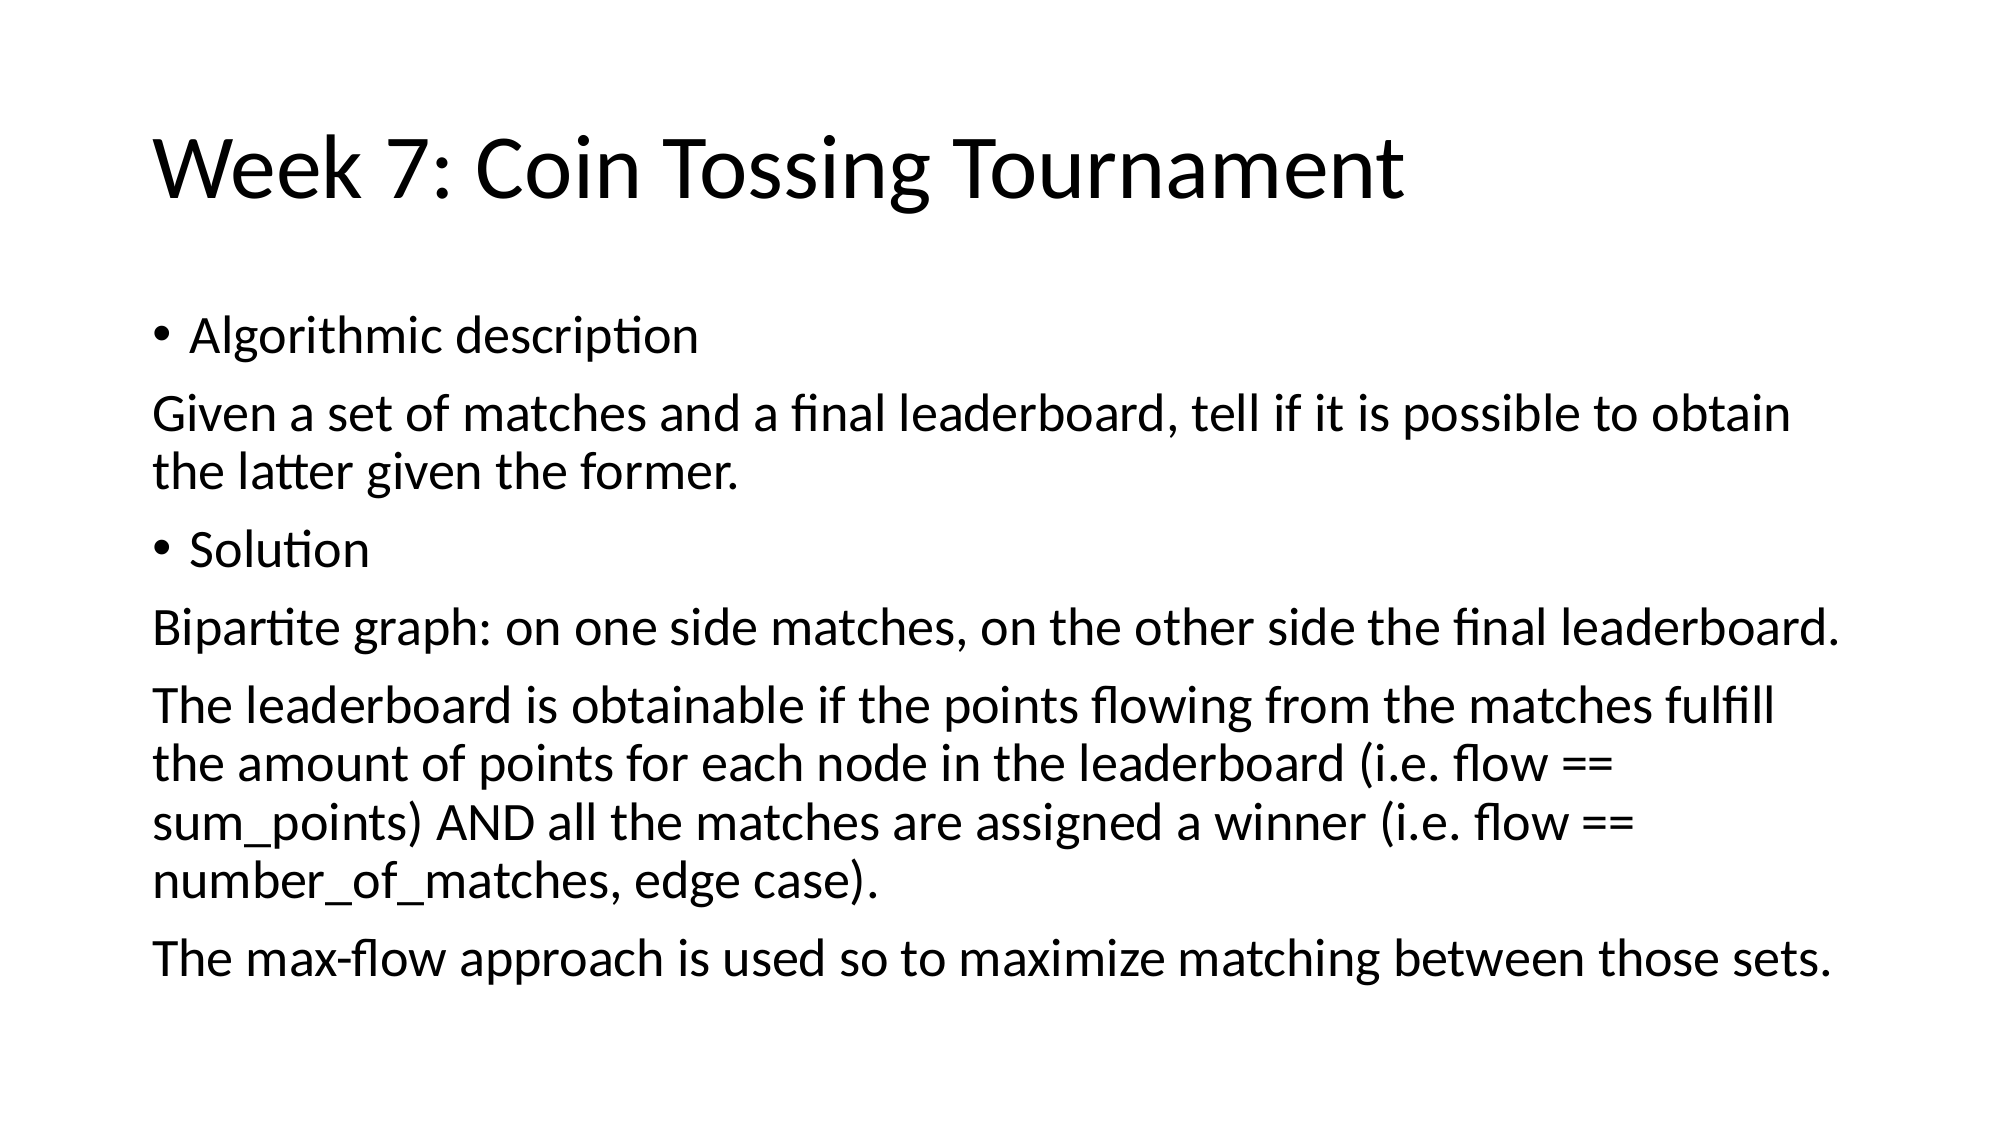

# Week 7: Coin Tossing Tournament
Algorithmic description
Given a set of matches and a final leaderboard, tell if it is possible to obtain the latter given the former.
Solution
Bipartite graph: on one side matches, on the other side the final leaderboard.
The leaderboard is obtainable if the points flowing from the matches fulfill the amount of points for each node in the leaderboard (i.e. flow == sum_points) AND all the matches are assigned a winner (i.e. flow == number_of_matches, edge case).
The max-flow approach is used so to maximize matching between those sets.